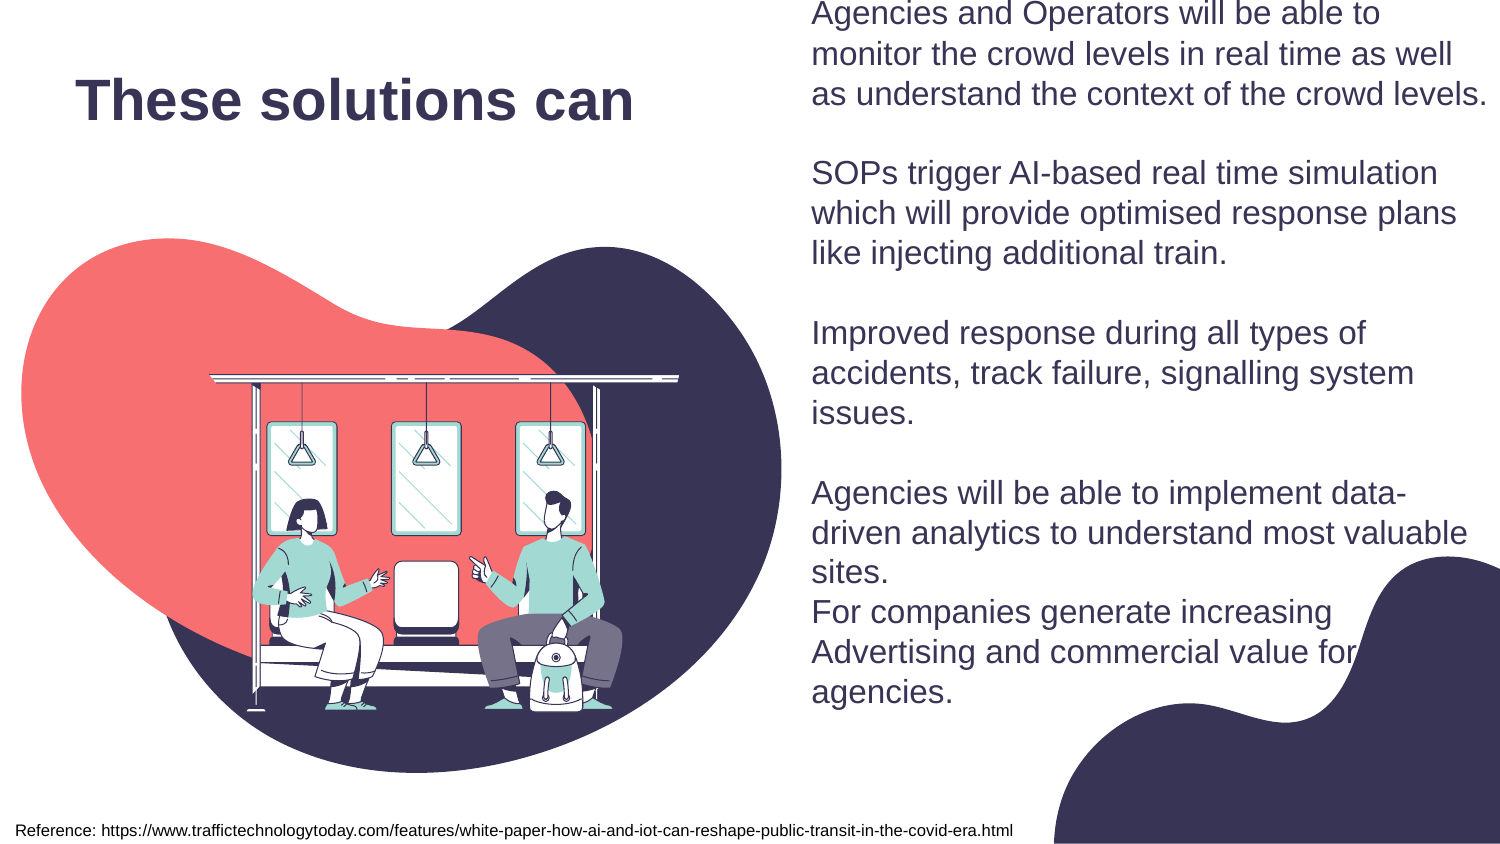

Agencies and Operators will be able to monitor the crowd levels in real time as well as understand the context of the crowd levels.

SOPs trigger AI-based real time simulation which will provide optimised response plans like injecting additional train.

Improved response during all types of accidents, track failure, signalling system issues.

Agencies will be able to implement data-driven analytics to understand most valuable sites.
For companies generate increasing
Advertising and commercial value for
agencies.
# These solutions can

Reference: https://www.traffictechnologytoday.com/features/white-paper-how-ai-and-iot-can-reshape-public-transit-in-the-covid-era.html